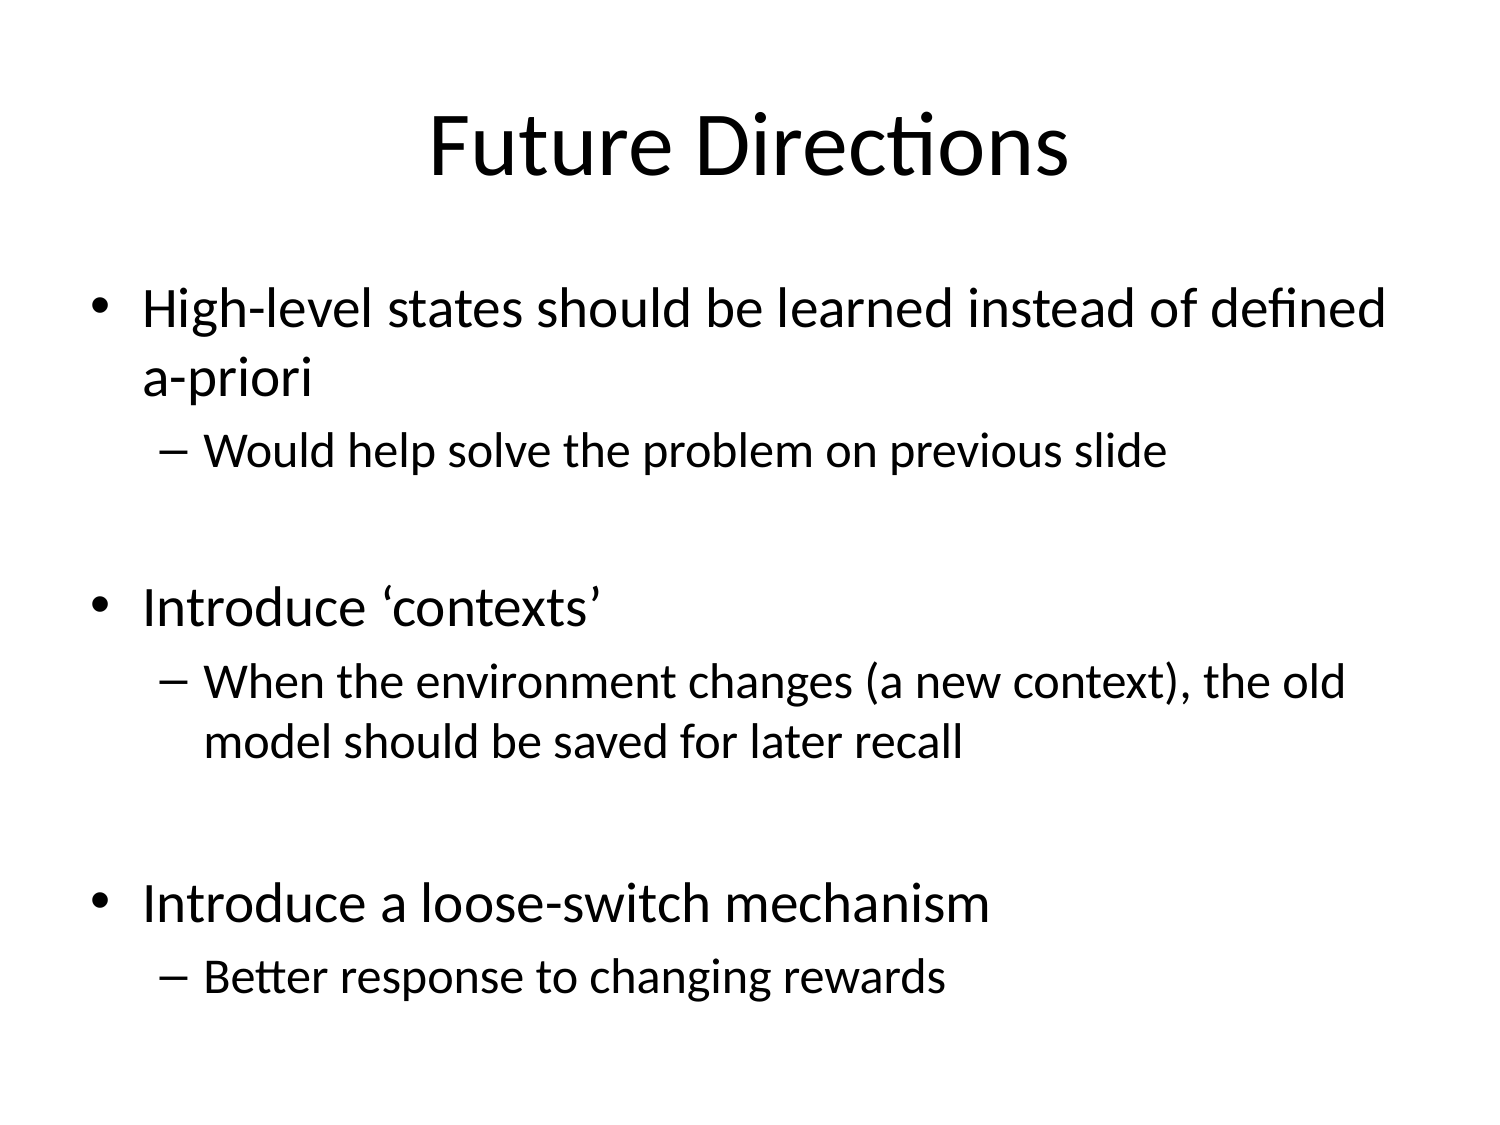

# Future Directions
High-level states should be learned instead of defined a-priori
Would help solve the problem on previous slide

Introduce ‘contexts’
When the environment changes (a new context), the old model should be saved for later recall

Introduce a loose-switch mechanism
Better response to changing rewards